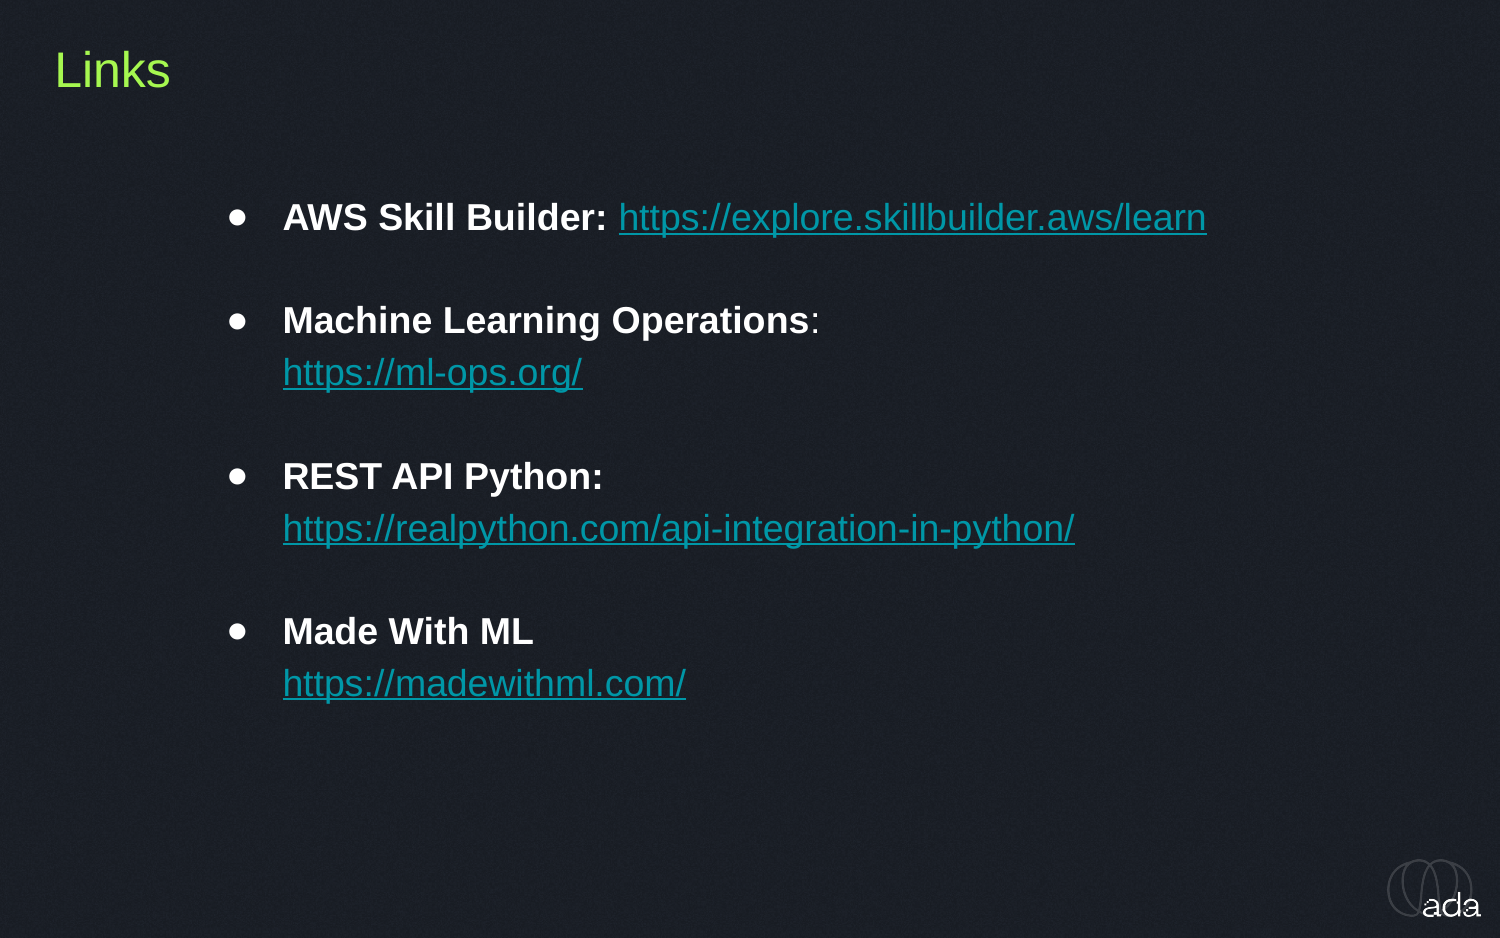

Links

AWS Skill Builder: https://explore.skillbuilder.aws/learn

Machine Learning Operations:
https://ml-ops.org/

REST API Python:
https://realpython.com/api-integration-in-python/

Made With ML
https://madewithml.com/